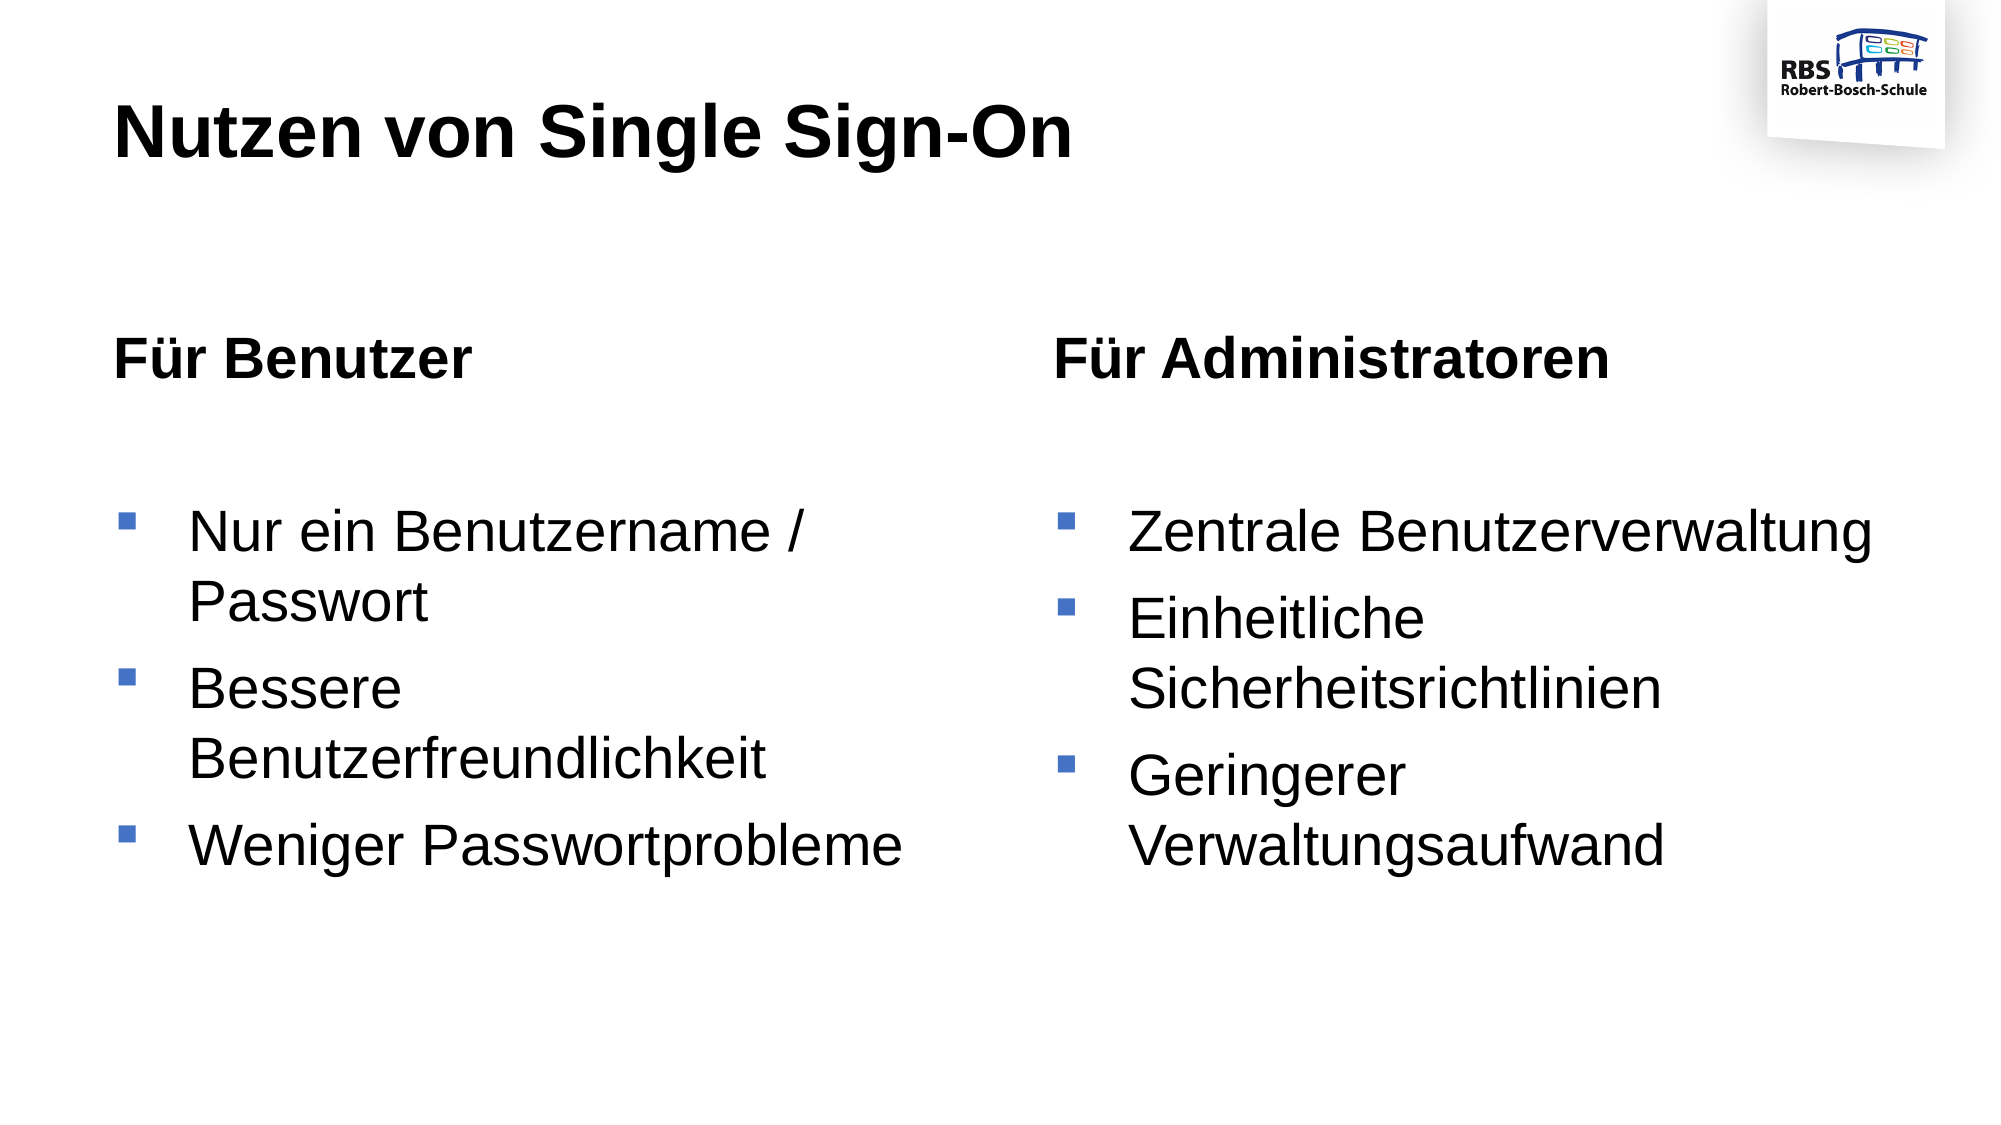

# Nutzen von Single Sign-On

Für Benutzer

Nur ein Benutzername / Passwort
Bessere Benutzerfreundlichkeit
Weniger Passwortprobleme
Für Administratoren

Zentrale Benutzerverwaltung
Einheitliche Sicherheitsrichtlinien
Geringerer Verwaltungsaufwand
Datumsplatzhalter immer eingeblendet lassen (Logo)
4